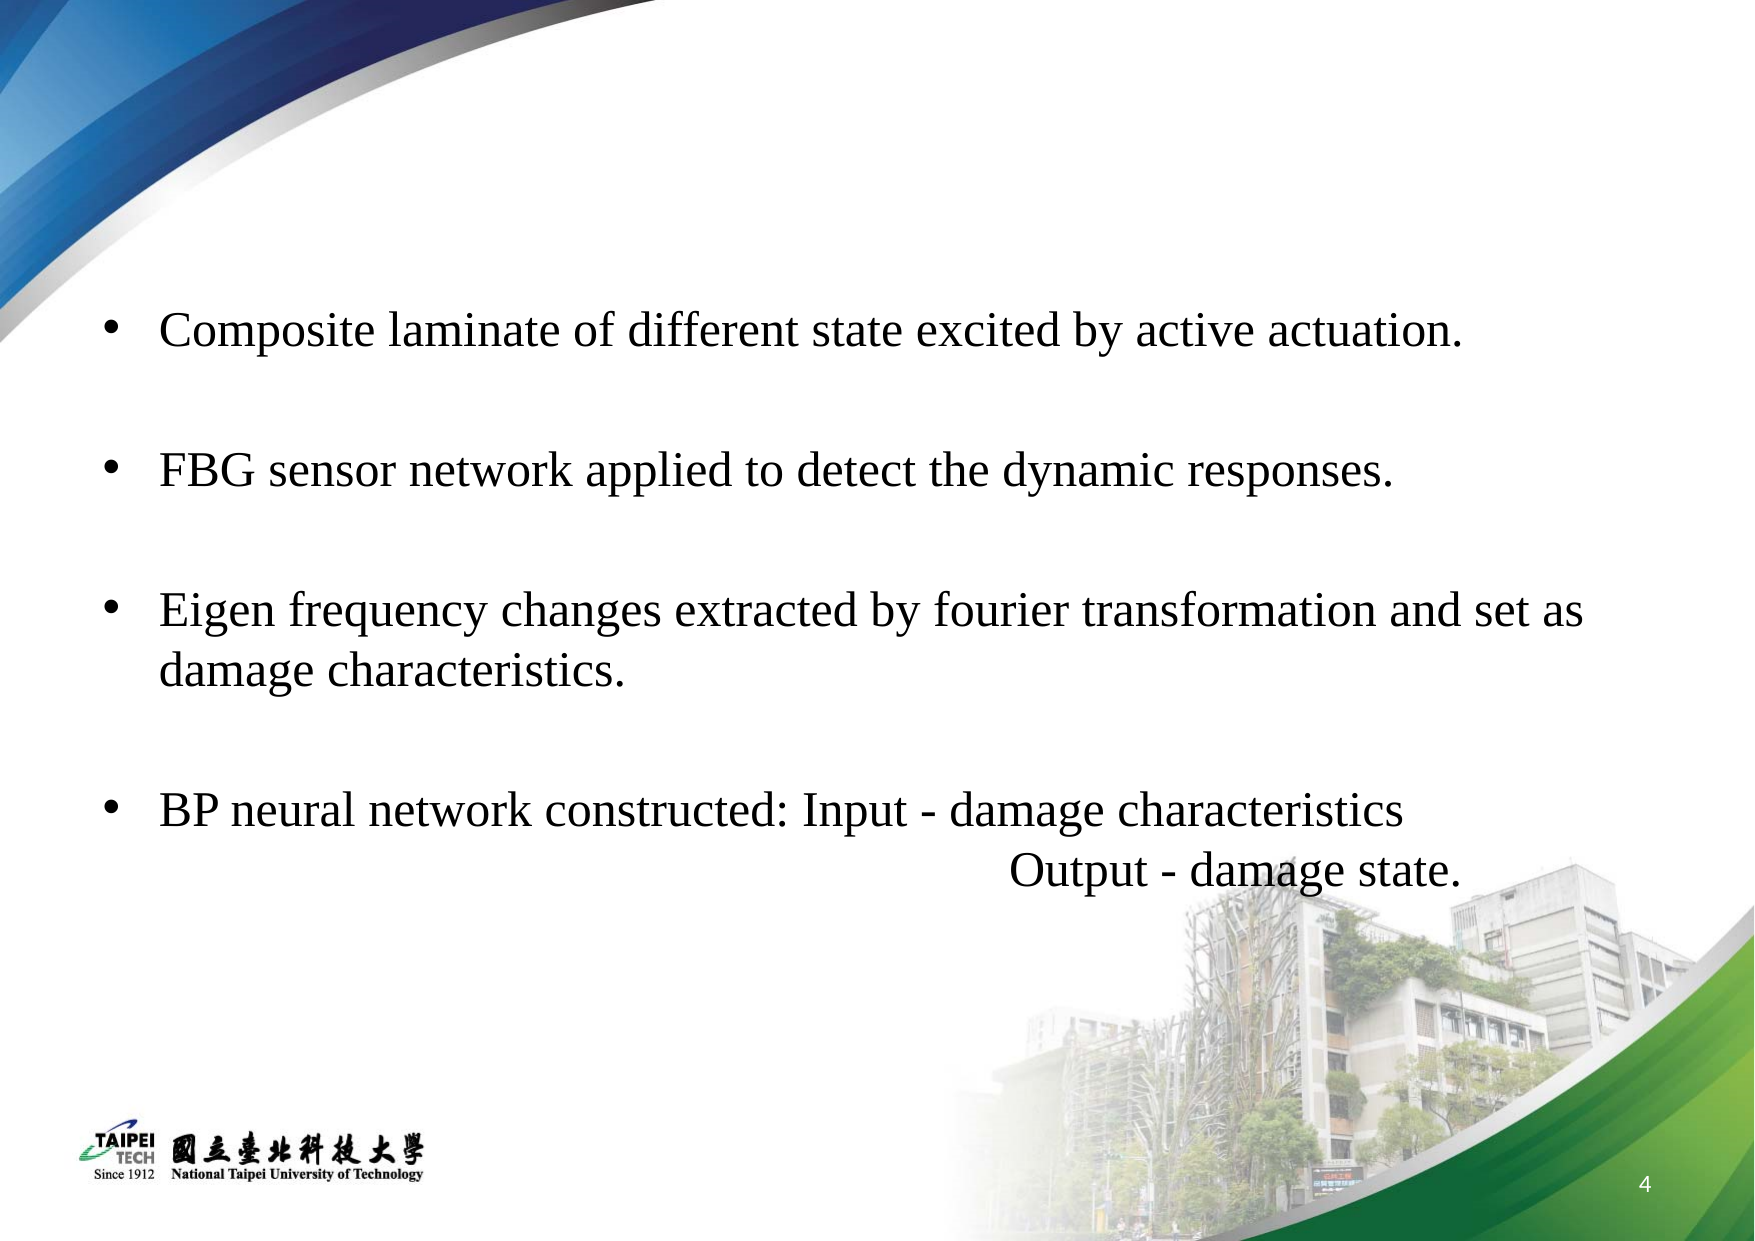

#
Composite laminate of different state excited by active actuation.

FBG sensor network applied to detect the dynamic responses.

Eigen frequency changes extracted by fourier transformation and set as damage characteristics.

BP neural network constructed: Input - damage characteristics 						        Output - damage state.

4